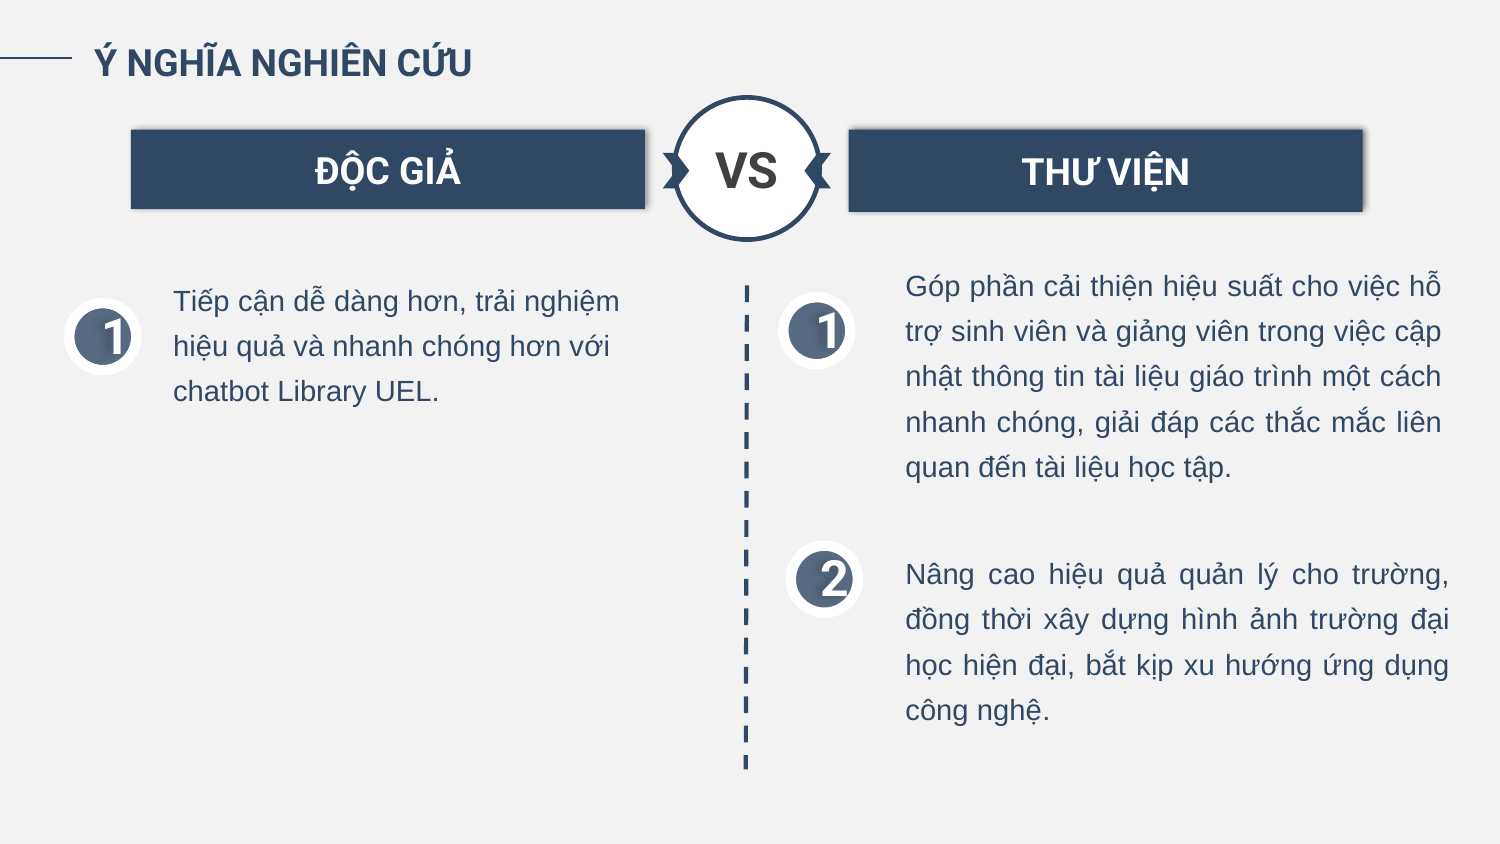

Ý NGHĨA NGHIÊN CỨU
VS
ĐỘC GIẢ
THƯ VIỆN

Góp phần cải thiện hiệu suất cho việc hỗ trợ sinh viên và giảng viên trong việc cập nhật thông tin tài liệu giáo trình một cách nhanh chóng, giải đáp các thắc mắc liên quan đến tài liệu học tập.
Tiếp cận dễ dàng hơn, trải nghiệm hiệu quả và nhanh chóng hơn với chatbot Library UEL.
1

1

2

Nâng cao hiệu quả quản lý cho trường, đồng thời xây dựng hình ảnh trường đại học hiện đại, bắt kịp xu hướng ứng dụng công nghệ.